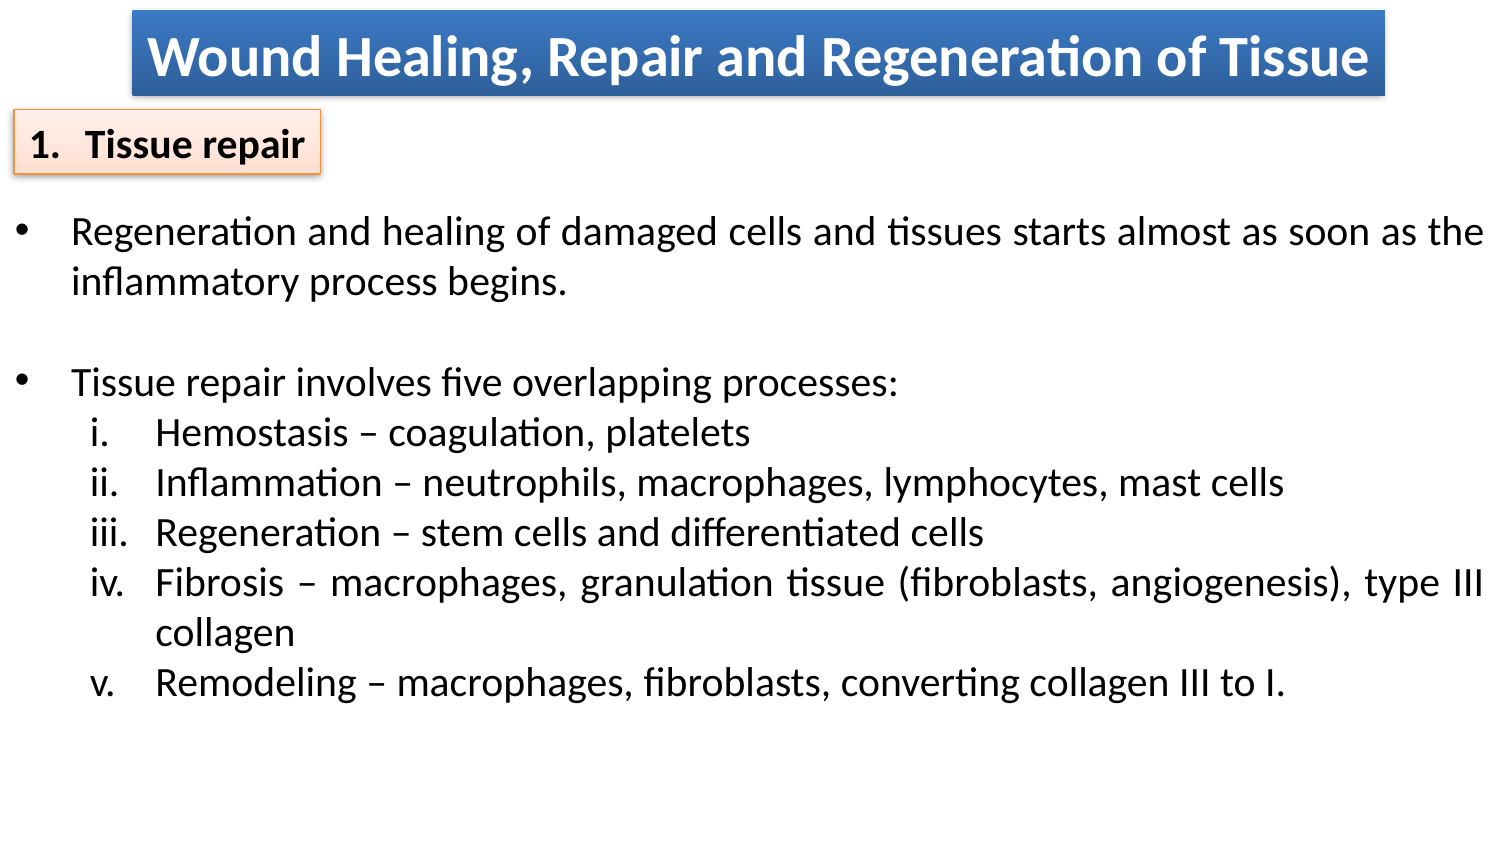

Wound Healing, Repair and Regeneration of Tissue
Tissue repair
Regeneration and healing of damaged cells and tissues starts almost as soon as the inflammatory process begins.

Tissue repair involves five overlapping processes:
Hemostasis – coagulation, platelets
Inflammation – neutrophils, macrophages, lymphocytes, mast cells
Regeneration – stem cells and differentiated cells
Fibrosis – macrophages, granulation tissue (fibroblasts, angiogenesis), type III collagen
Remodeling – macrophages, fibroblasts, converting collagen III to I.